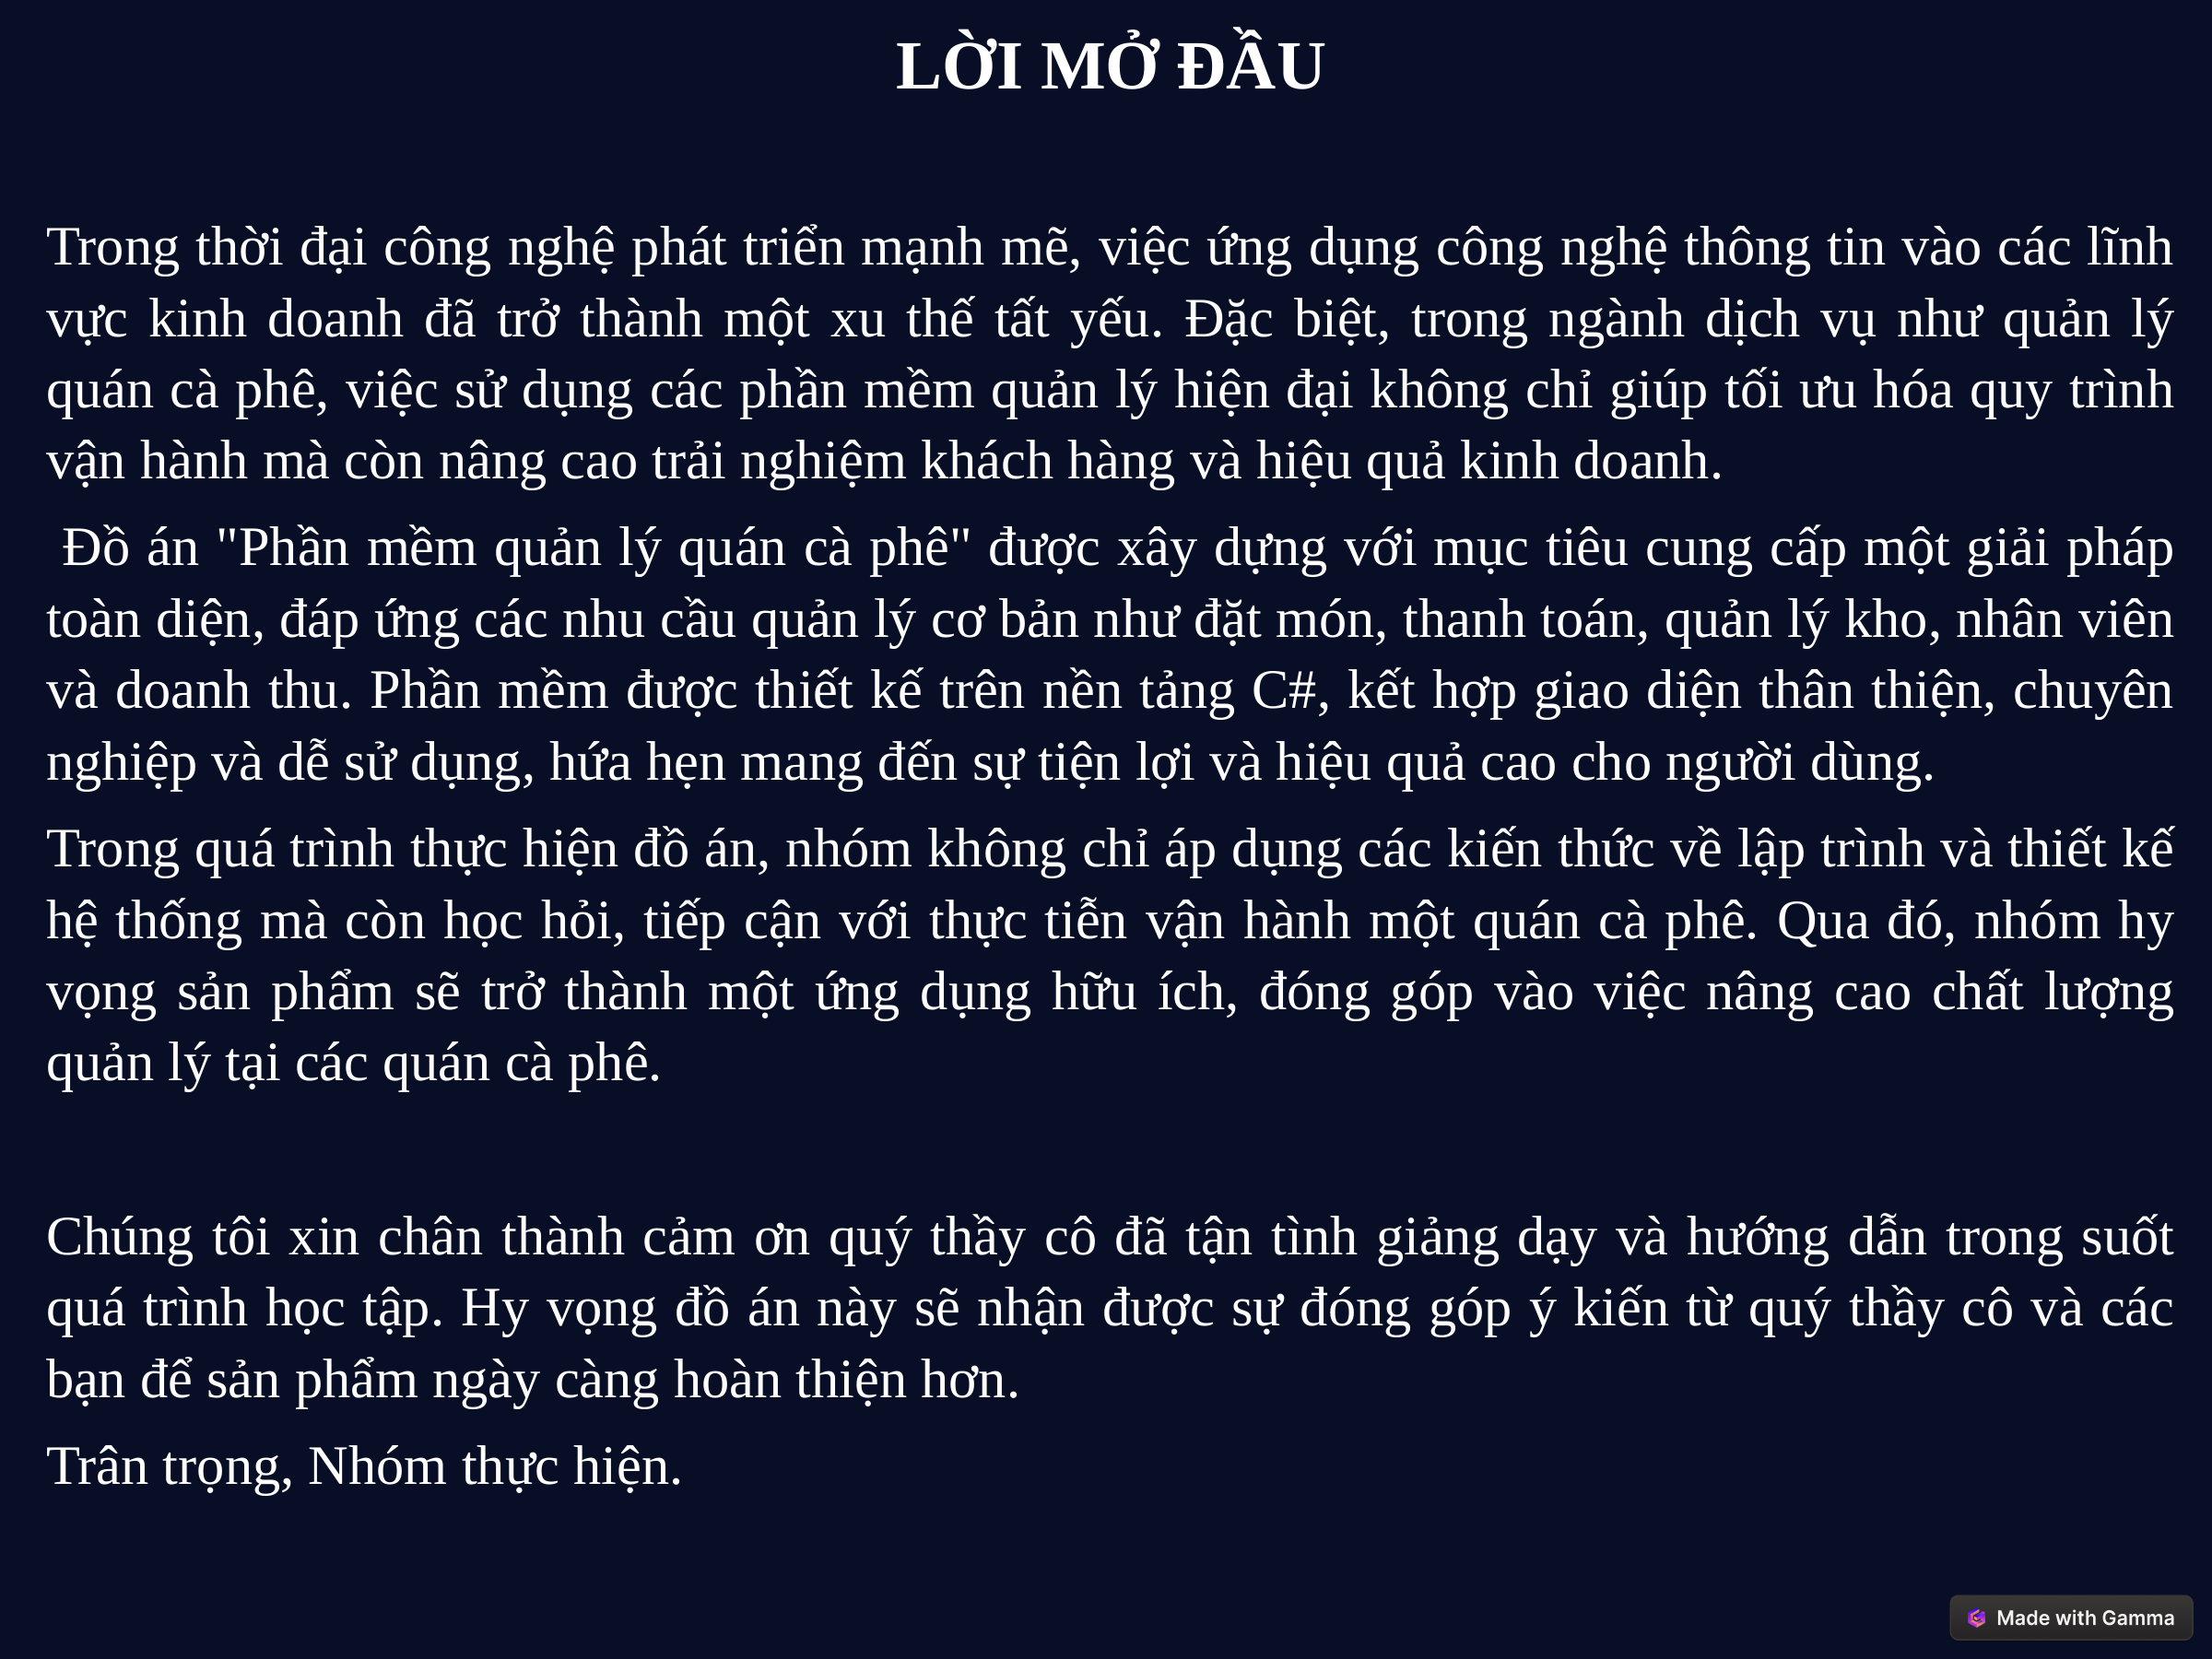

LỜI MỞ ĐẦU

Trong thời đại công nghệ phát triển mạnh mẽ, việc ứng dụng công nghệ thông tin vào các lĩnh vực kinh doanh đã trở thành một xu thế tất yếu. Đặc biệt, trong ngành dịch vụ như quản lý quán cà phê, việc sử dụng các phần mềm quản lý hiện đại không chỉ giúp tối ưu hóa quy trình vận hành mà còn nâng cao trải nghiệm khách hàng và hiệu quả kinh doanh.
 Đồ án "Phần mềm quản lý quán cà phê" được xây dựng với mục tiêu cung cấp một giải pháp toàn diện, đáp ứng các nhu cầu quản lý cơ bản như đặt món, thanh toán, quản lý kho, nhân viên và doanh thu. Phần mềm được thiết kế trên nền tảng C#, kết hợp giao diện thân thiện, chuyên nghiệp và dễ sử dụng, hứa hẹn mang đến sự tiện lợi và hiệu quả cao cho người dùng.
Trong quá trình thực hiện đồ án, nhóm không chỉ áp dụng các kiến thức về lập trình và thiết kế hệ thống mà còn học hỏi, tiếp cận với thực tiễn vận hành một quán cà phê. Qua đó, nhóm hy vọng sản phẩm sẽ trở thành một ứng dụng hữu ích, đóng góp vào việc nâng cao chất lượng quản lý tại các quán cà phê.

Chúng tôi xin chân thành cảm ơn quý thầy cô đã tận tình giảng dạy và hướng dẫn trong suốt quá trình học tập. Hy vọng đồ án này sẽ nhận được sự đóng góp ý kiến từ quý thầy cô và các bạn để sản phẩm ngày càng hoàn thiện hơn.
Trân trọng, Nhóm thực hiện.